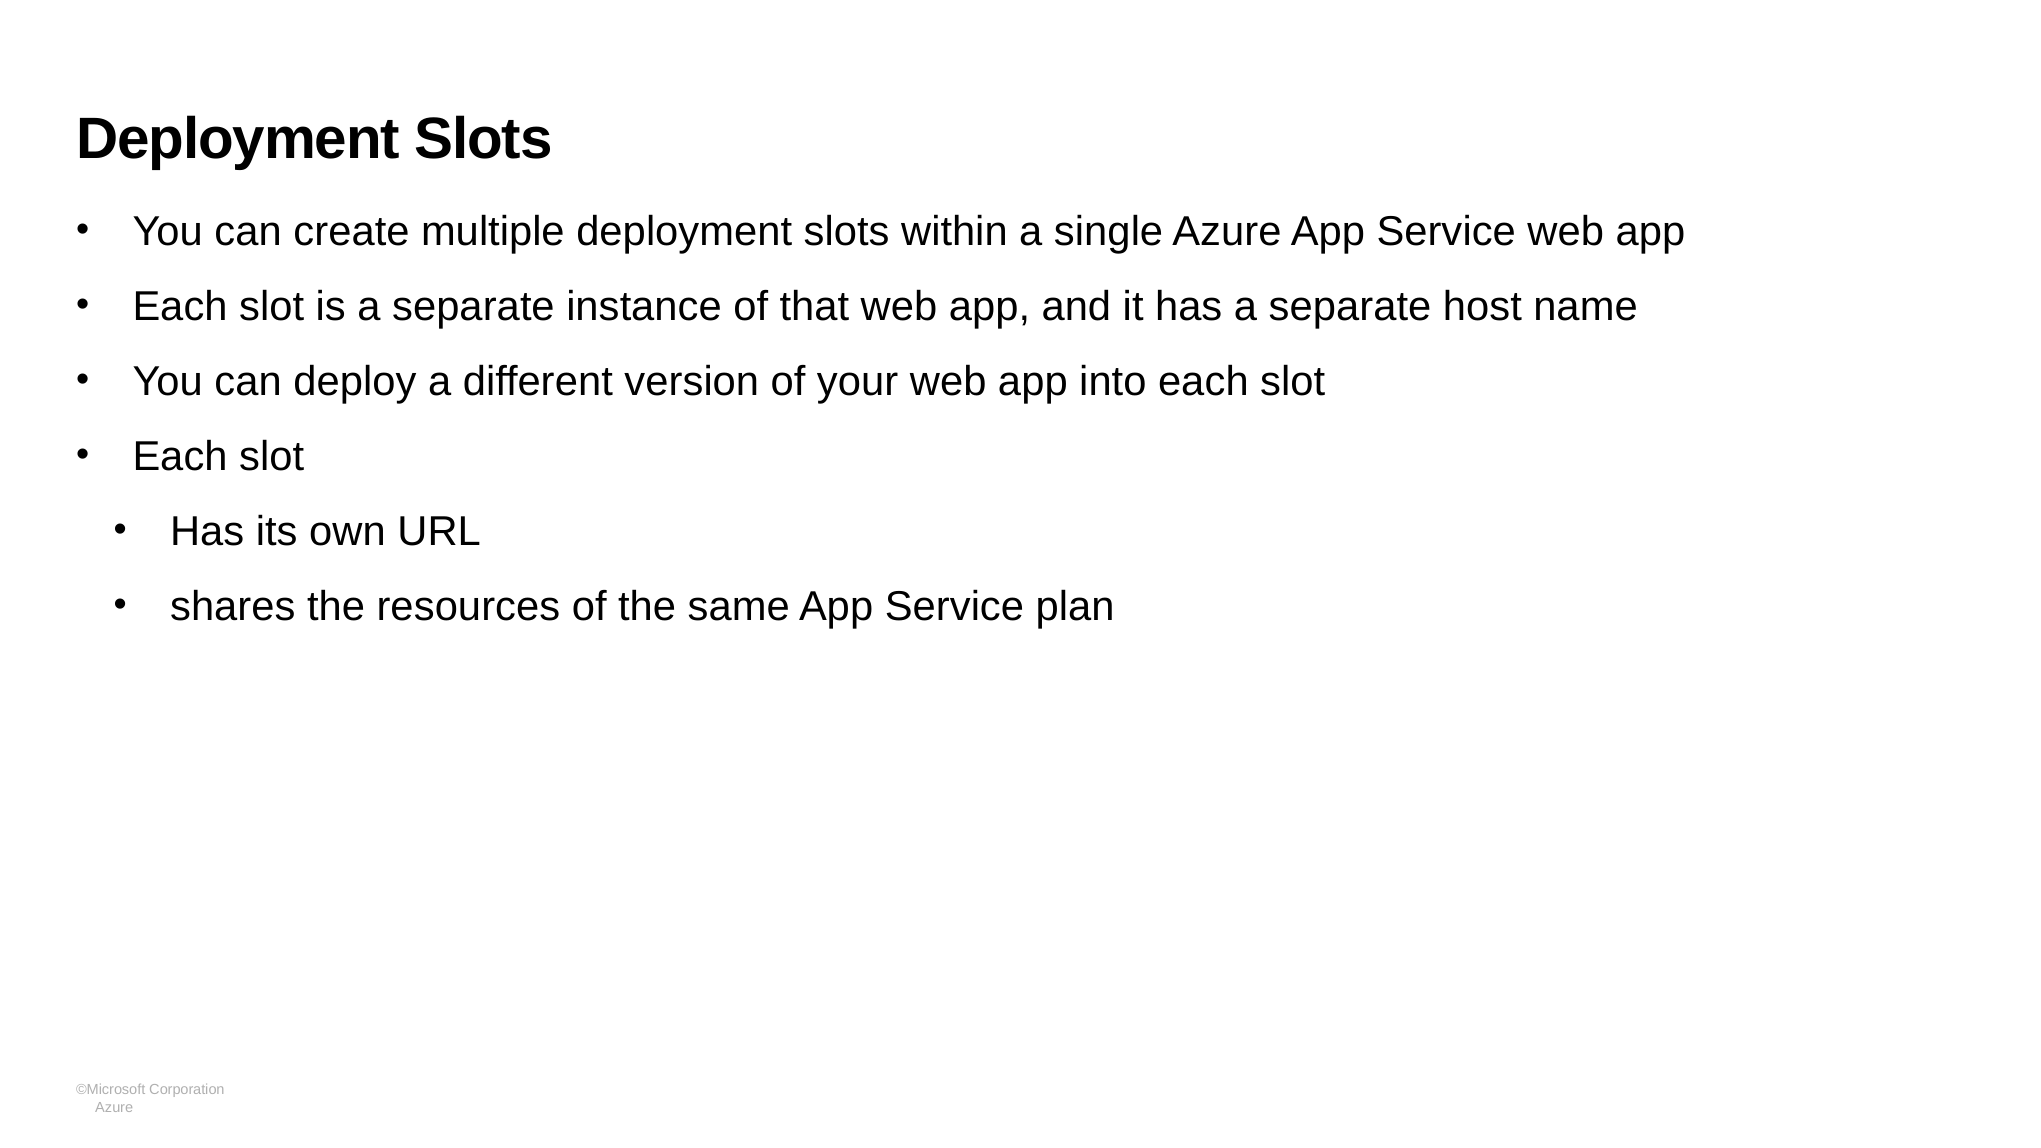

# Deployment Slots
You can create multiple deployment slots within a single Azure App Service web app
Each slot is a separate instance of that web app, and it has a separate host name
You can deploy a different version of your web app into each slot
Each slot
Has its own URL
shares the resources of the same App Service plan